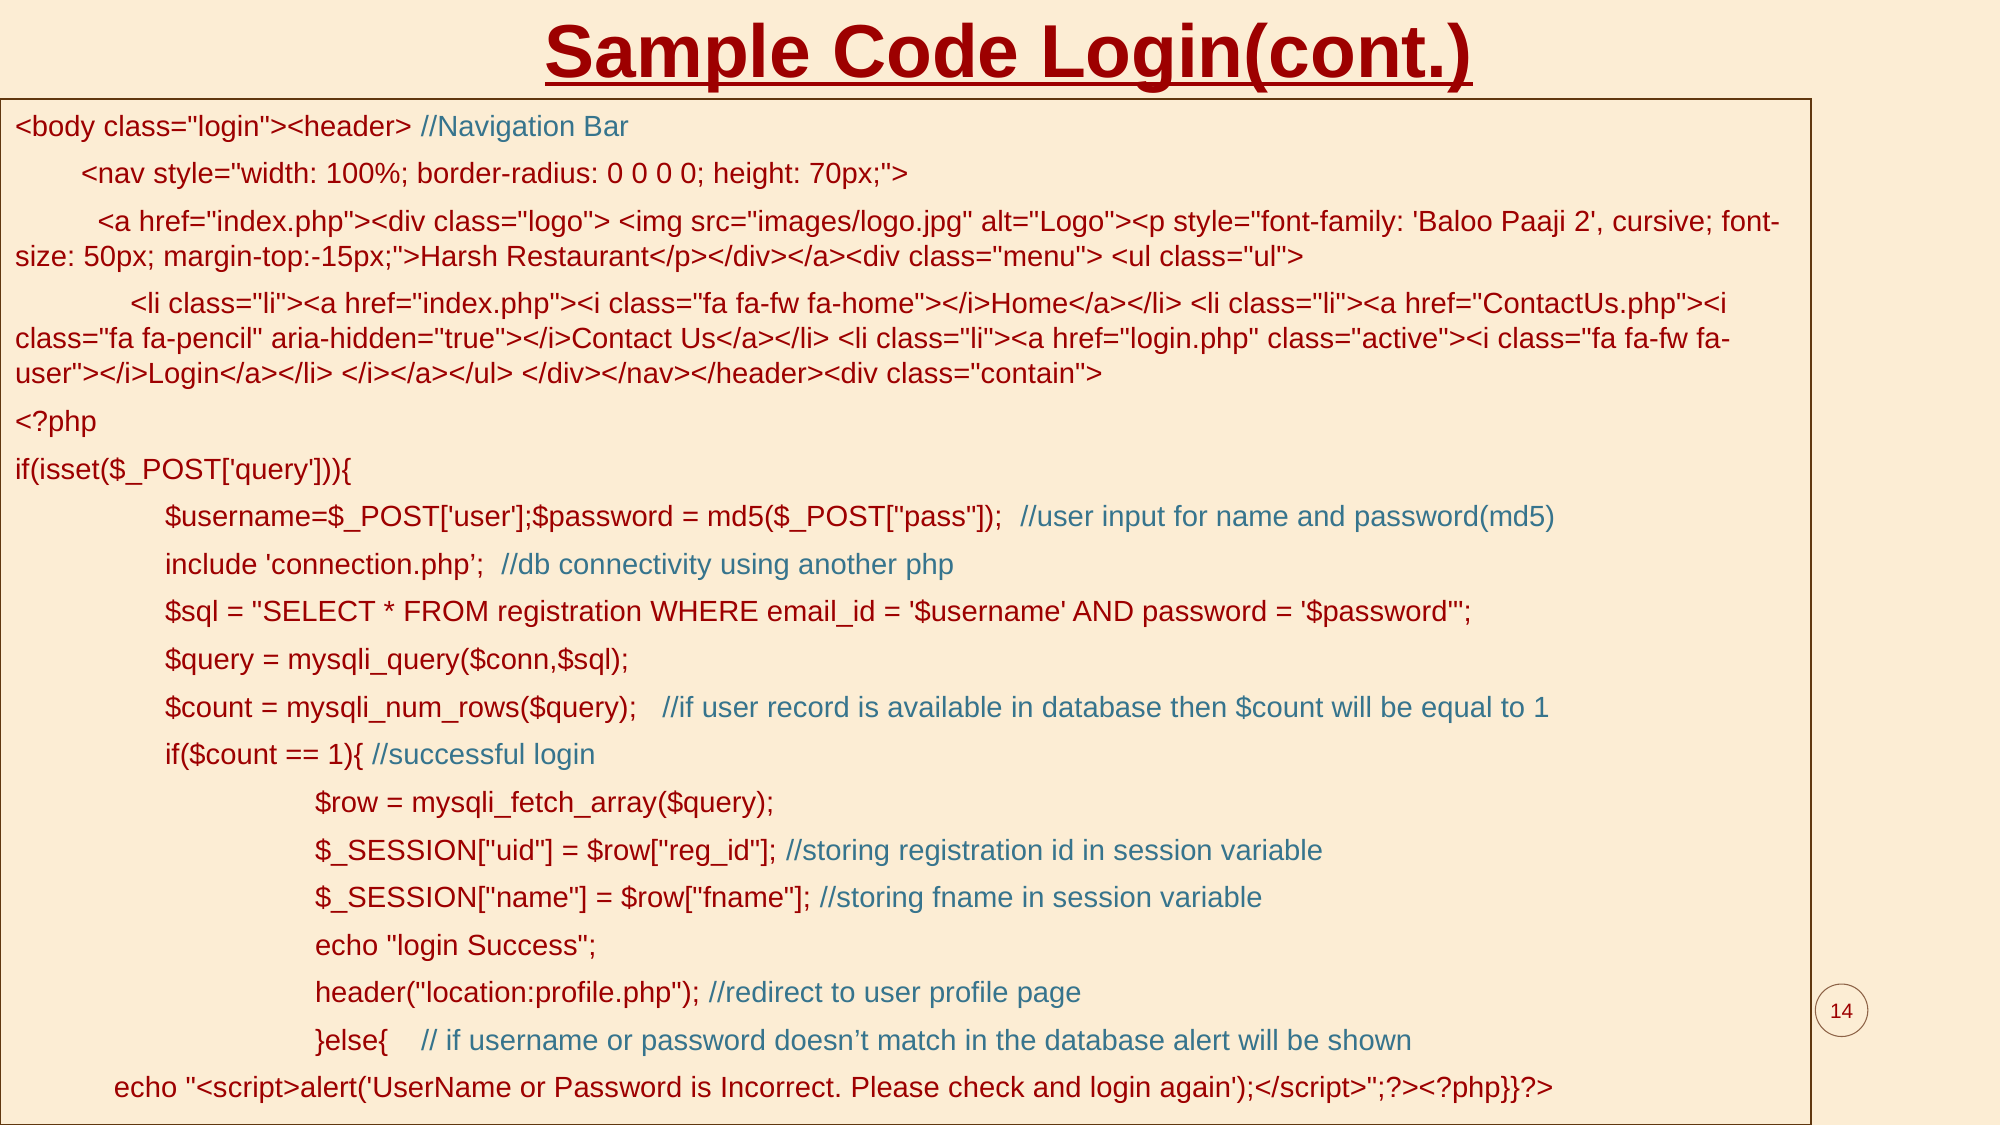

# Sample Code Login(cont.)
<body class="login"><header> //Navigation Bar
        <nav style="width: 100%; border-radius: 0 0 0 0; height: 70px;">
          <a href="index.php"><div class="logo"> <img src="images/logo.jpg" alt="Logo"><p style="font-family: 'Baloo Paaji 2', cursive; font-size: 50px; margin-top:-15px;">Harsh Restaurant</p></div></a><div class="menu"> <ul class="ul">
              <li class="li"><a href="index.php"><i class="fa fa-fw fa-home"></i>Home</a></li> <li class="li"><a href="ContactUs.php"><i class="fa fa-pencil" aria-hidden="true"></i>Contact Us</a></li> <li class="li"><a href="login.php" class="active"><i class="fa fa-fw fa-user"></i>Login</a></li> </i></a></ul> </div></nav></header><div class="contain">
<?php
if(isset($_POST['query'])){
	$username=$_POST['user'];$password = md5($_POST["pass"]);  //user input for name and password(md5)
	include 'connection.php’;  //db connectivity using another php
	$sql = "SELECT * FROM registration WHERE email_id = '$username' AND password = '$password'";
	$query = mysqli_query($conn,$sql);
	$count = mysqli_num_rows($query);   //if user record is available in database then $count will be equal to 1
	if($count == 1){ //successful login
		$row = mysqli_fetch_array($query);
		$_SESSION["uid"] = $row["reg_id"]; //storing registration id in session variable
		$_SESSION["name"] = $row["fname"]; //storing fname in session variable
		echo "login Success";
		header("location:profile.php"); //redirect to user profile page
		}else{    // if username or password doesn’t match in the database alert will be shown
            echo "<script>alert('UserName or Password is Incorrect. Please check and login again');</script>";?><?php}}?>
14